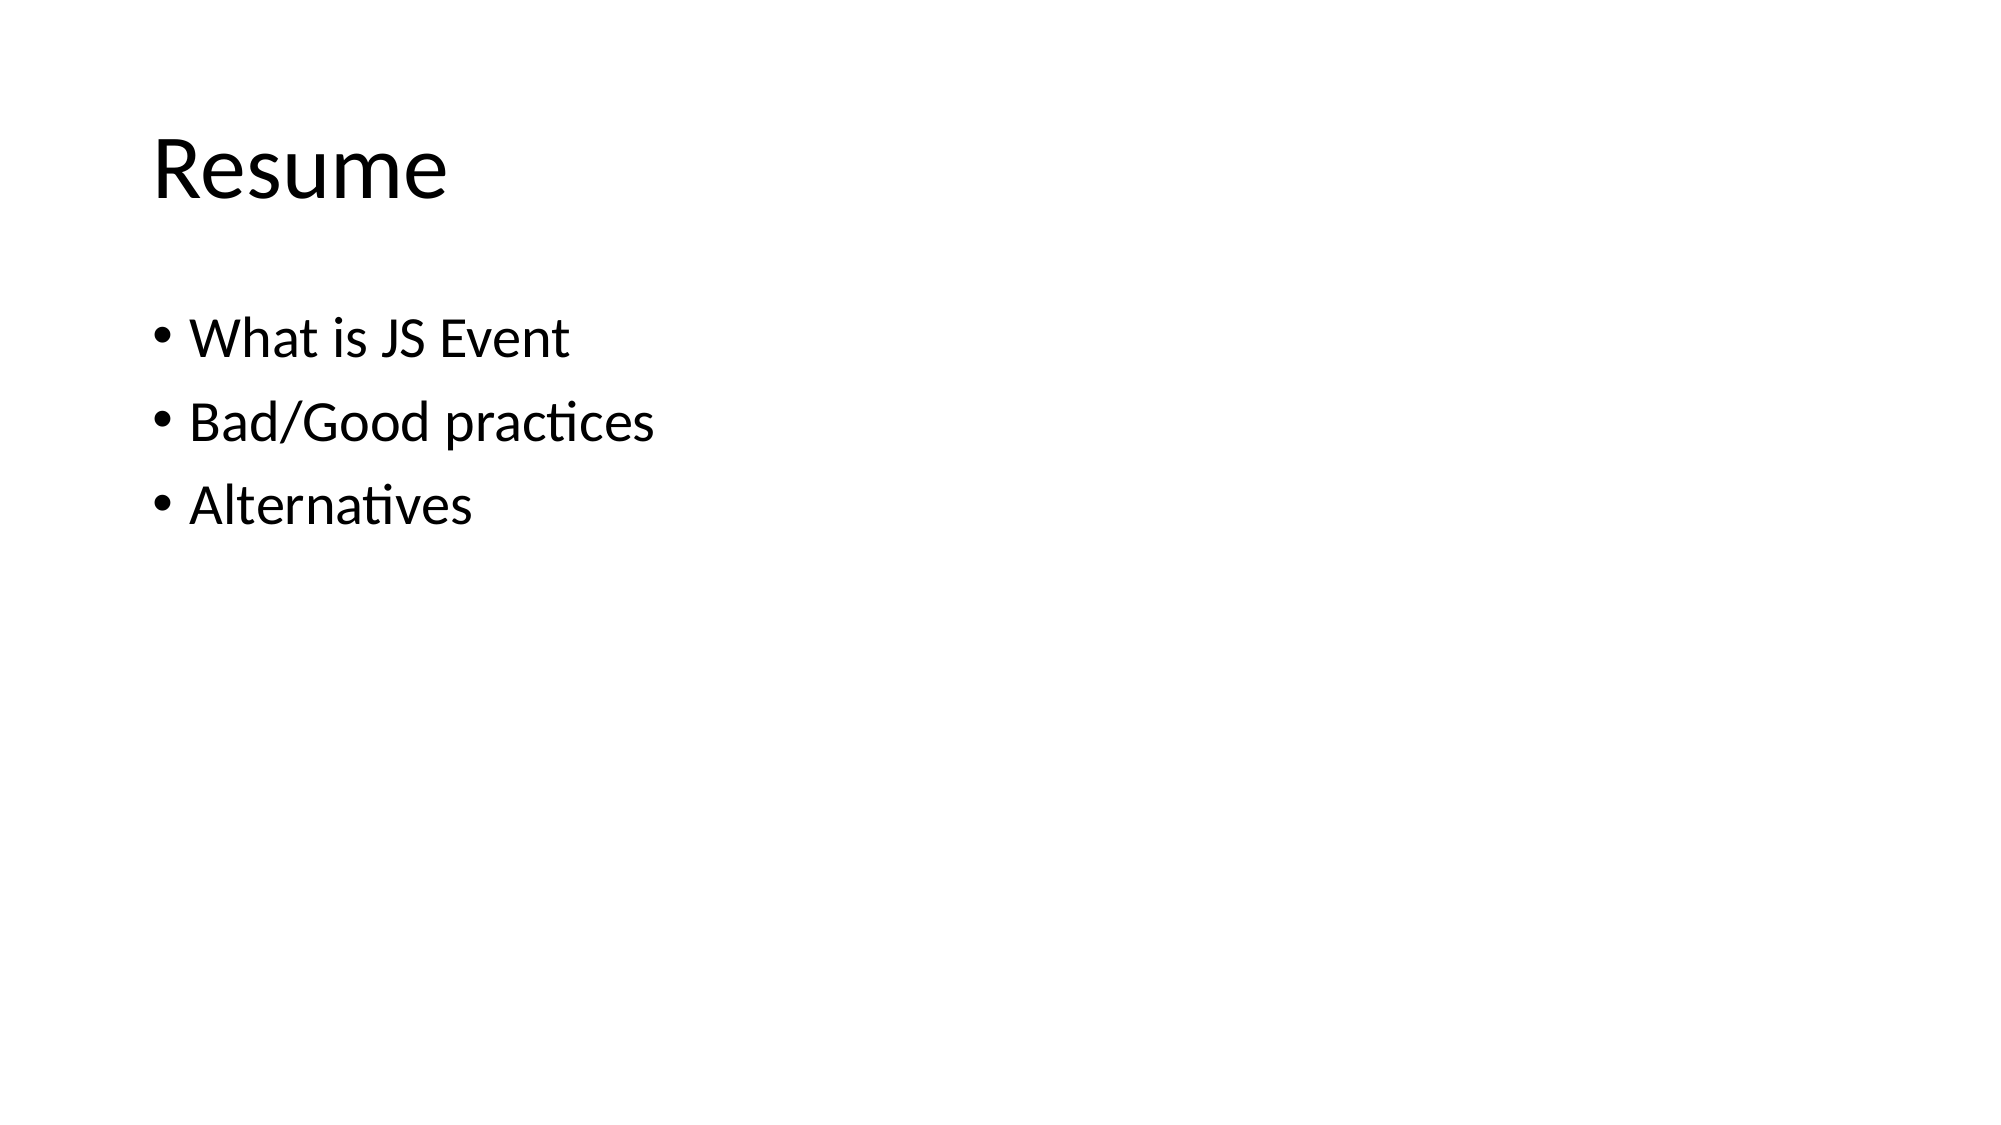

# Resume
What is JS Event
Bad/Good practices
Alternatives